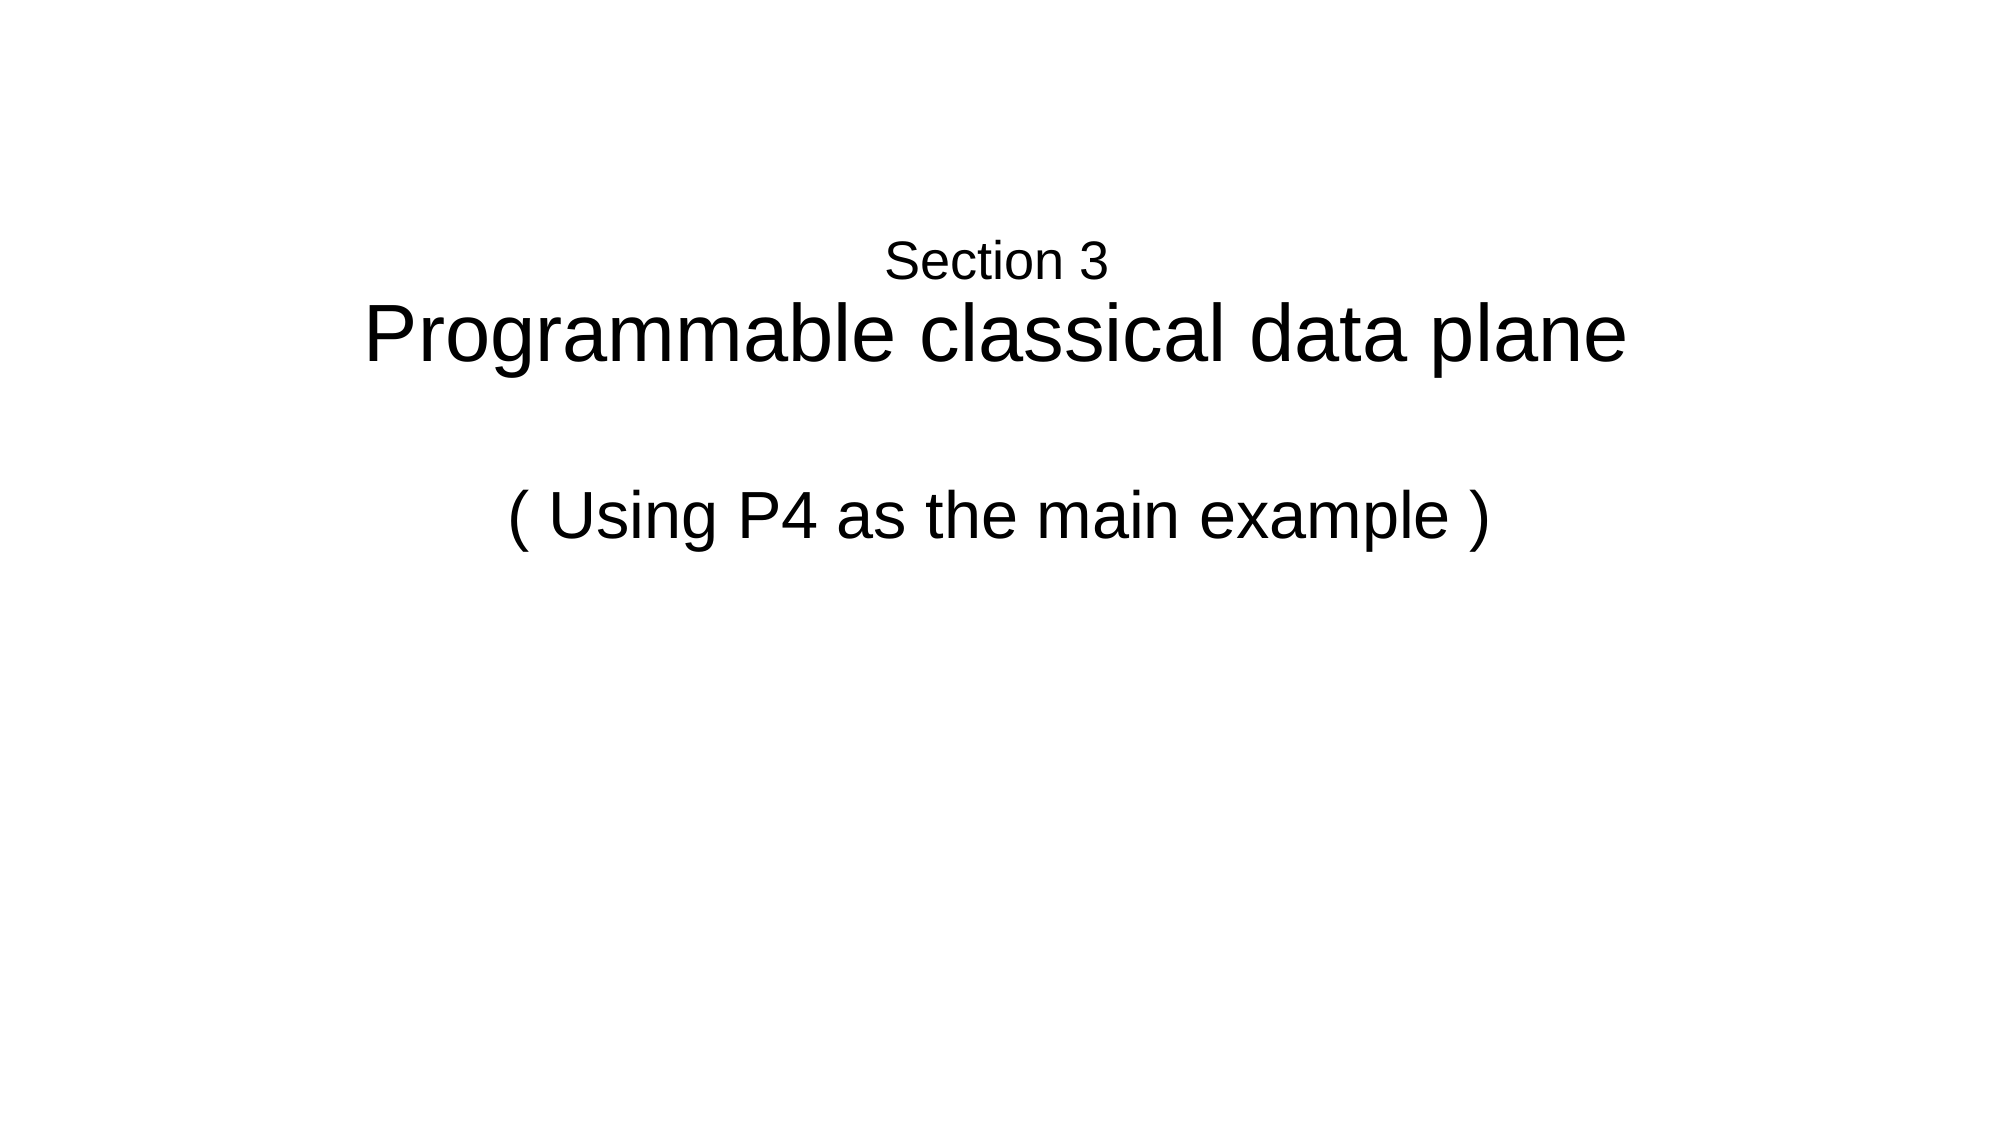

# Section 3 Programmable classical data plane
( Using P4 as the main example )